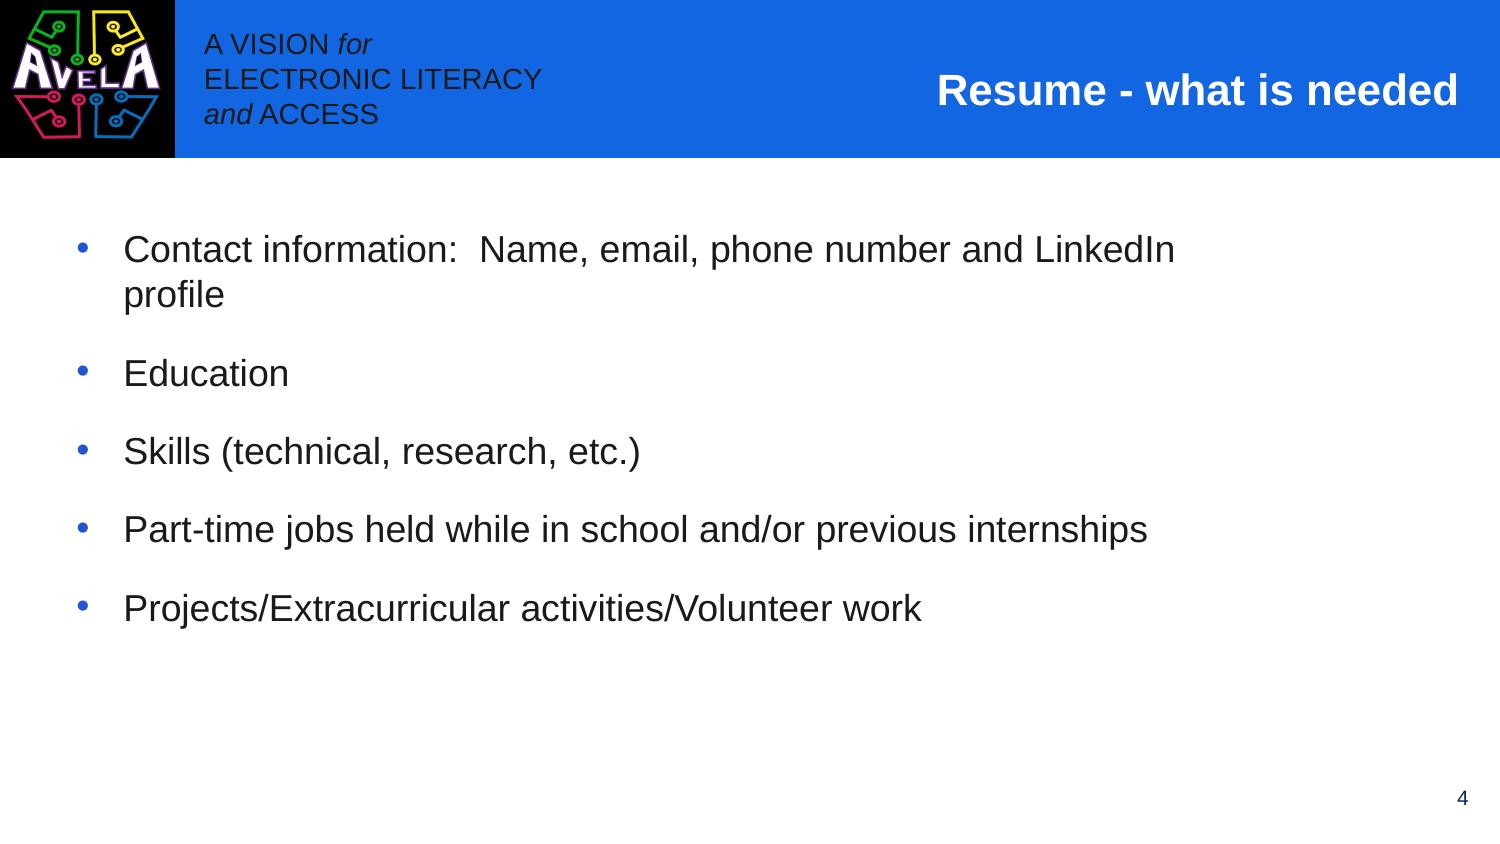

# Resume - what is needed
Contact information:  Name, email, phone number and LinkedIn profile
Education
Skills (technical, research, etc.)
Part-time jobs held while in school and/or previous internships
Projects/Extracurricular activities/Volunteer work

4